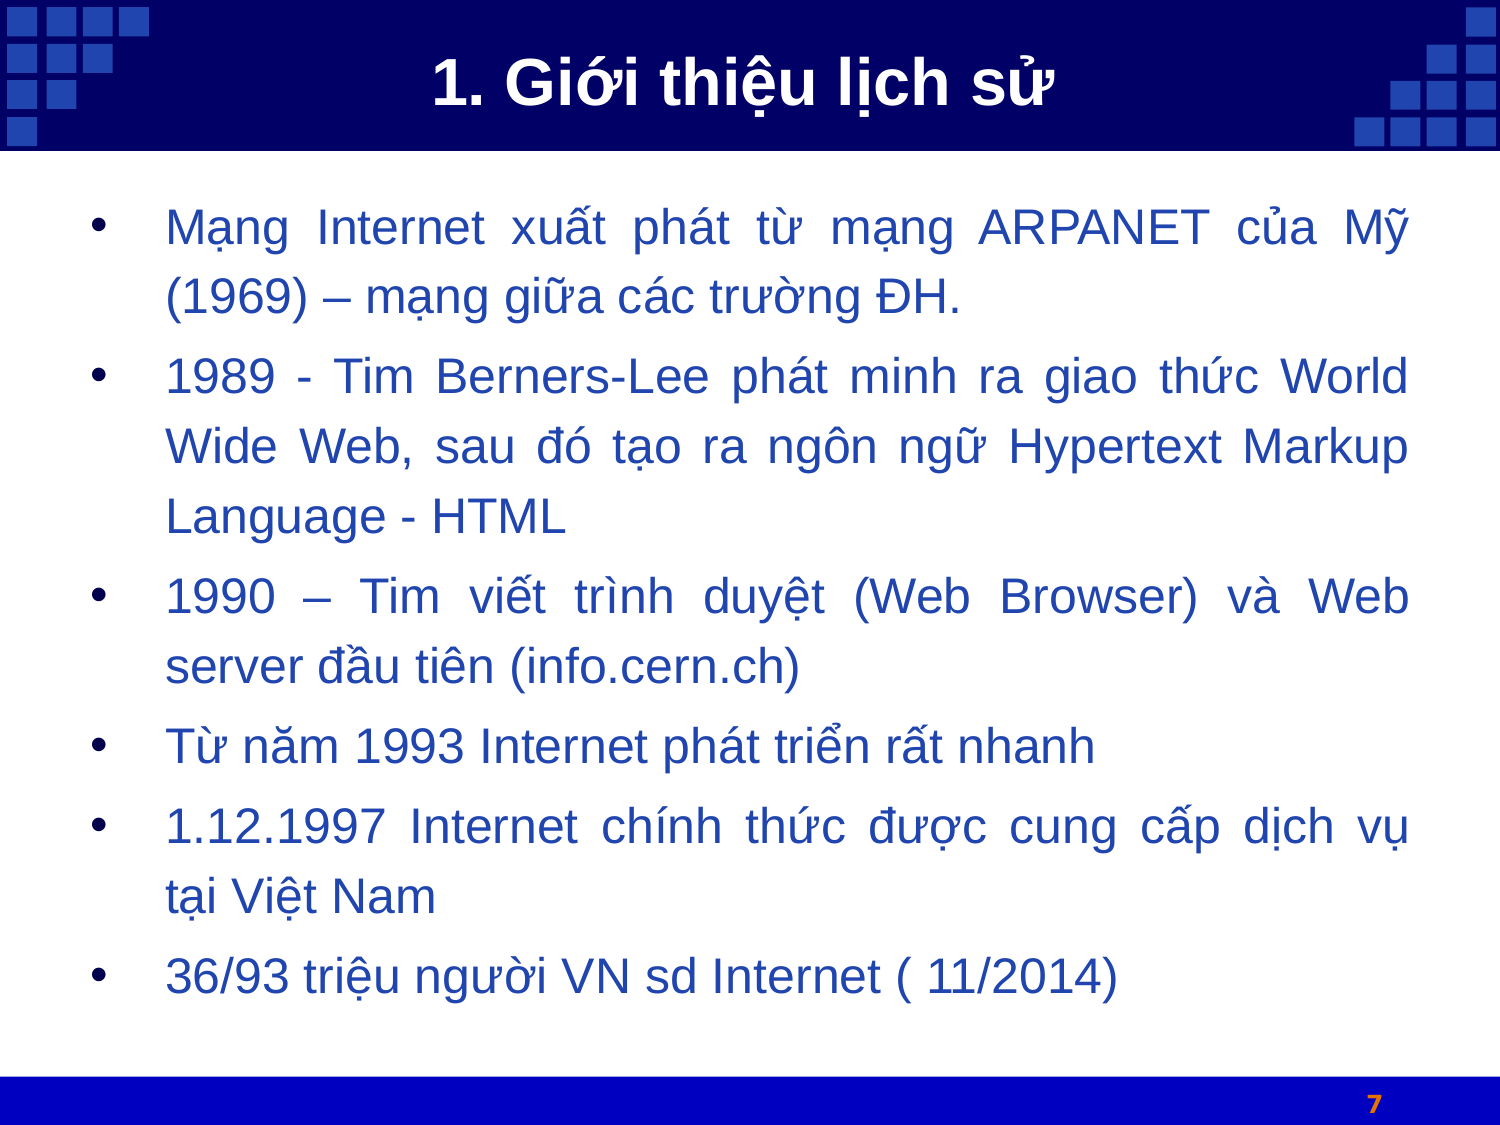

# 1. Giới thiệu lịch sử
Mạng Internet xuất phát từ mạng ARPANET của Mỹ (1969) – mạng giữa các trường ĐH.
1989 - Tim Berners-Lee phát minh ra giao thức World Wide Web, sau đó tạo ra ngôn ngữ Hypertext Markup Language - HTML
1990 – Tim viết trình duyệt (Web Browser) và Web server đầu tiên (info.cern.ch)
Từ năm 1993 Internet phát triển rất nhanh
1.12.1997 Internet chính thức được cung cấp dịch vụ tại Việt Nam
36/93 triệu người VN sd Internet ( 11/2014)

7